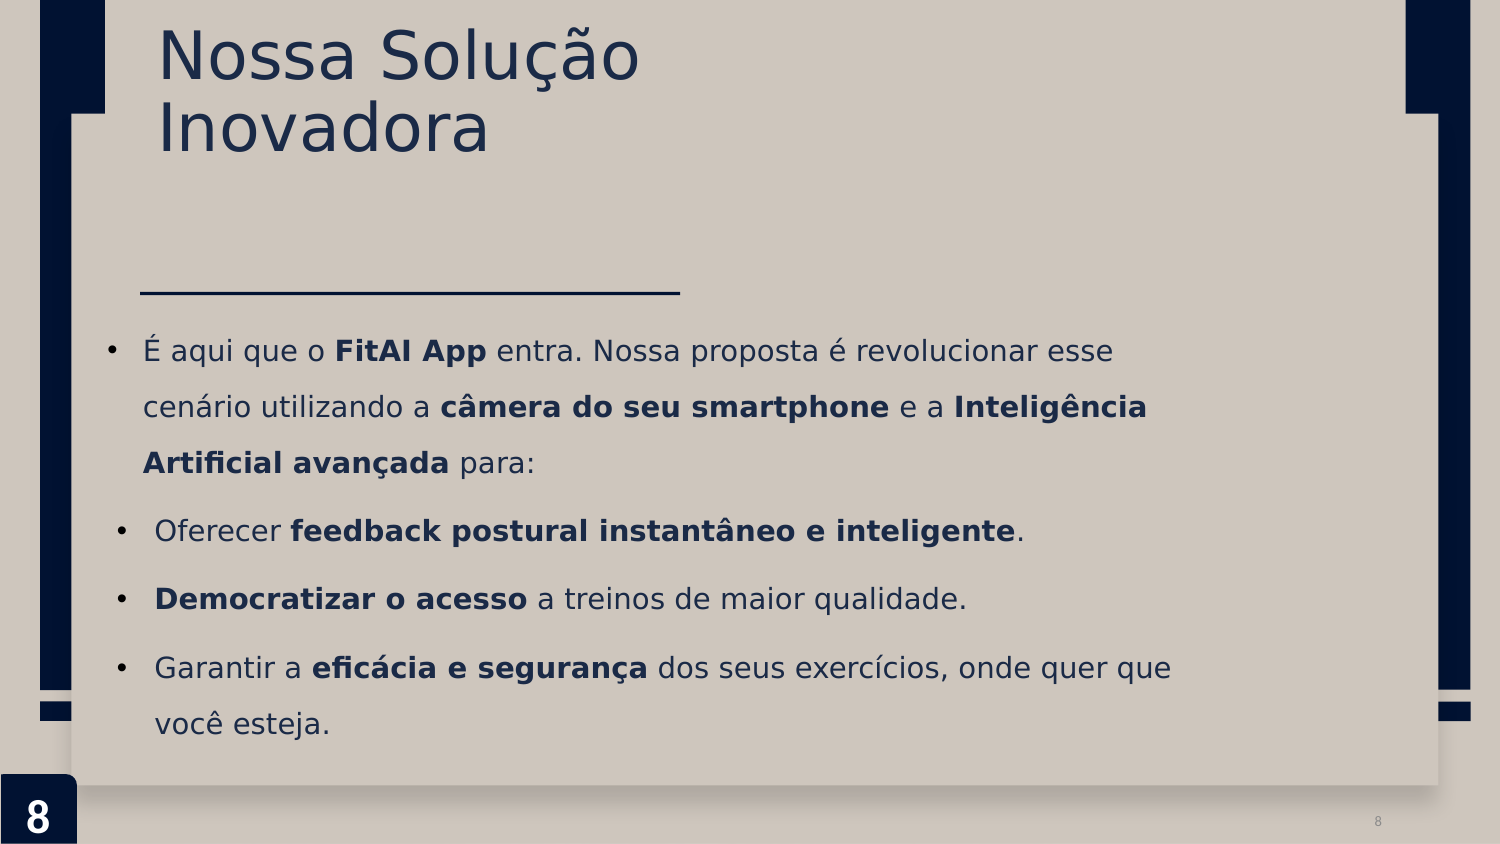

# Nossa Solução Inovadora

É aqui que o FitAI App entra. Nossa proposta é revolucionar esse cenário utilizando a câmera do seu smartphone e a Inteligência Artificial avançada para:
Oferecer feedback postural instantâneo e inteligente.
Democratizar o acesso a treinos de maior qualidade.
Garantir a eficácia e segurança dos seus exercícios, onde quer que você esteja.

8
8